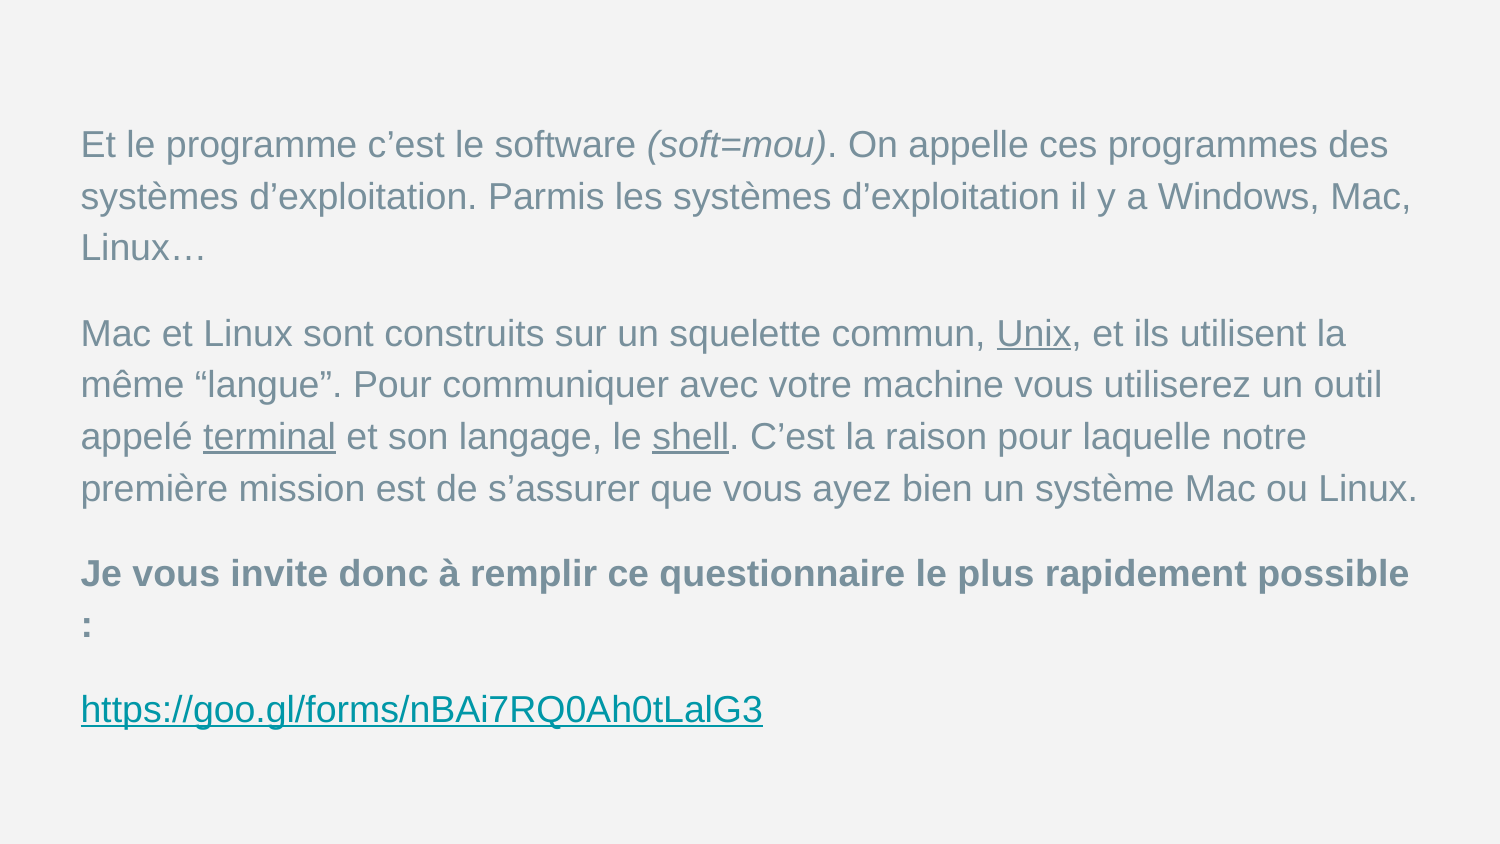

Et le programme c’est le software (soft=mou). On appelle ces programmes des systèmes d’exploitation. Parmis les systèmes d’exploitation il y a Windows, Mac, Linux…
Mac et Linux sont construits sur un squelette commun, Unix, et ils utilisent la même “langue”. Pour communiquer avec votre machine vous utiliserez un outil appelé terminal et son langage, le shell. C’est la raison pour laquelle notre première mission est de s’assurer que vous ayez bien un système Mac ou Linux.
Je vous invite donc à remplir ce questionnaire le plus rapidement possible :
https://goo.gl/forms/nBAi7RQ0Ah0tLalG3